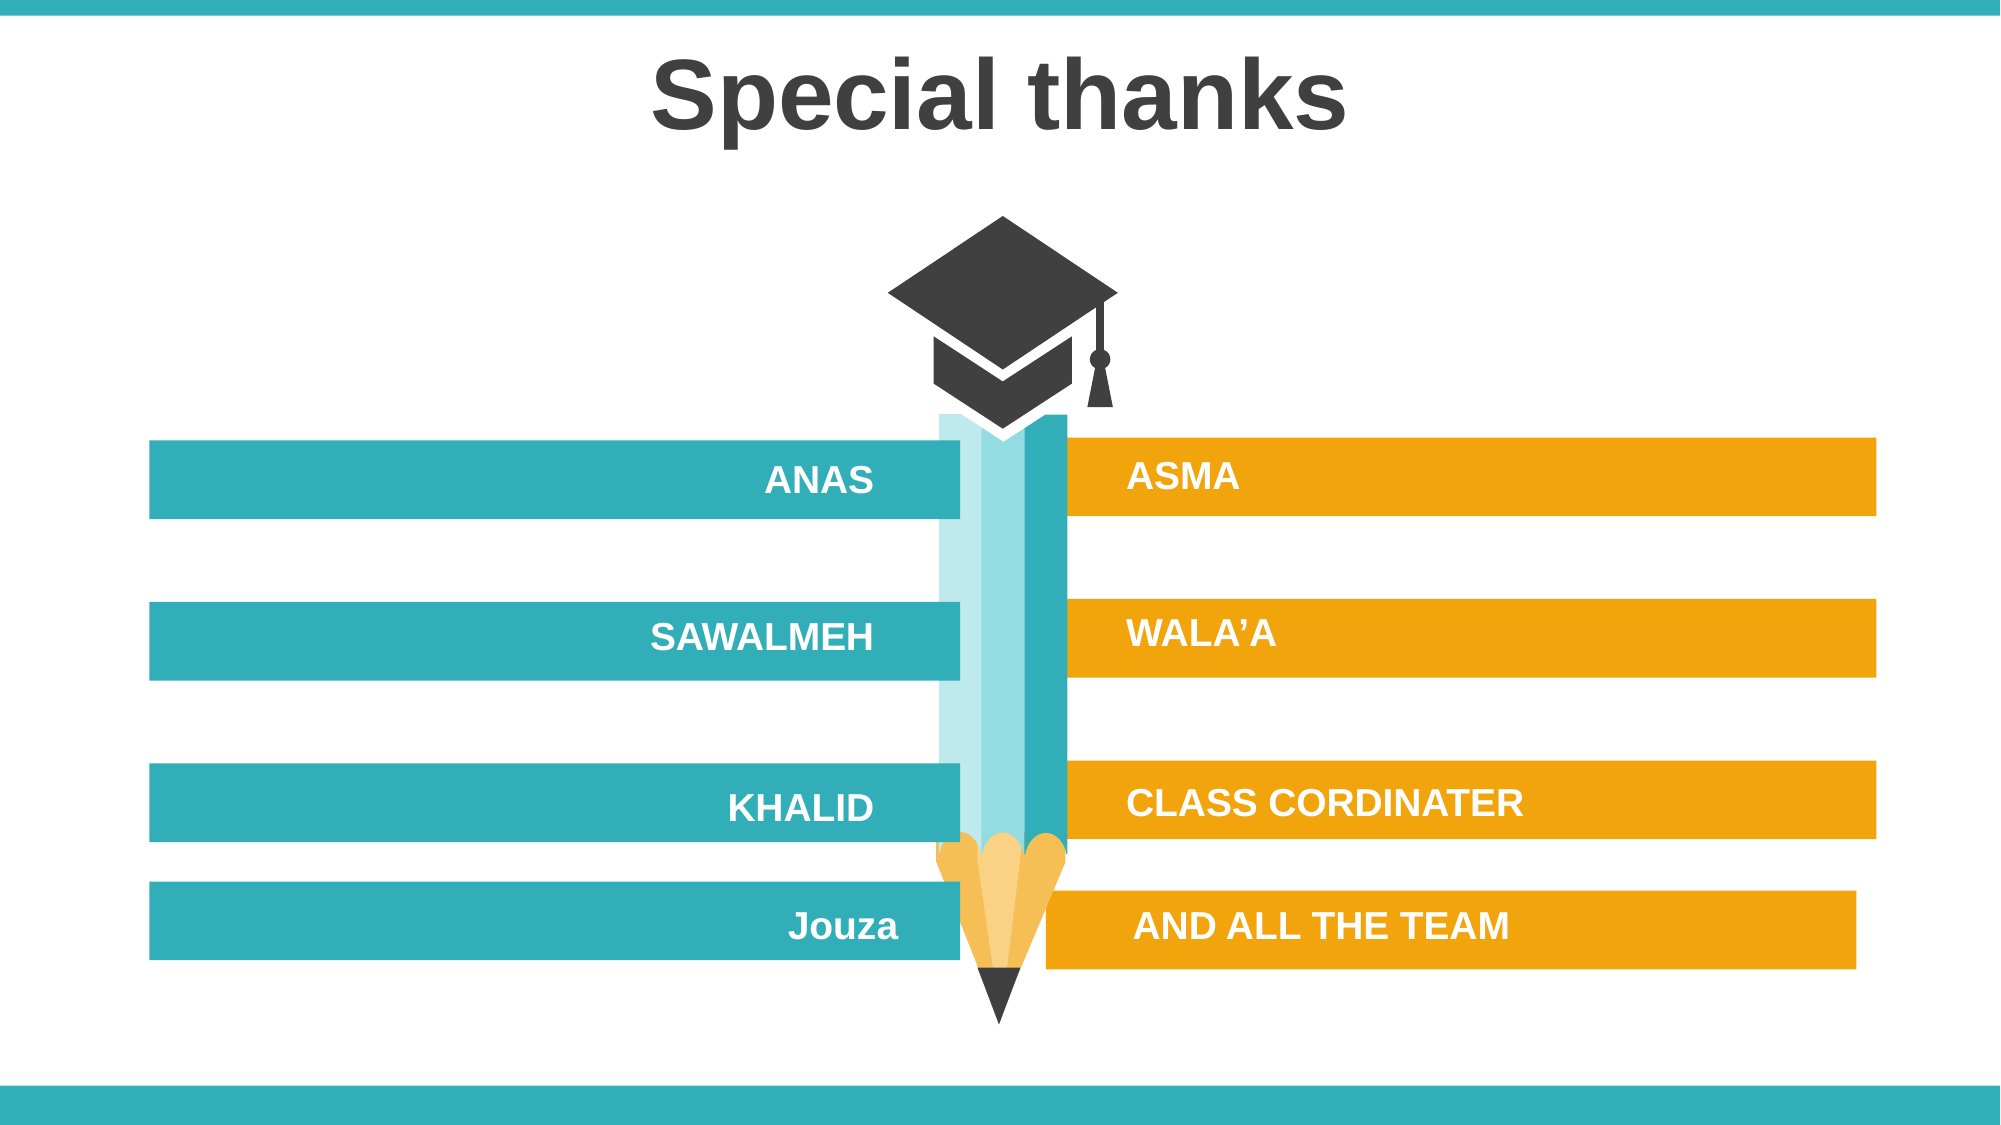

Special thanks

ASMA
ANAS

WALA’A

SAWALMEH

CLASS CORDINATER
KHALID

Jouza
AND ALL THE TEAM